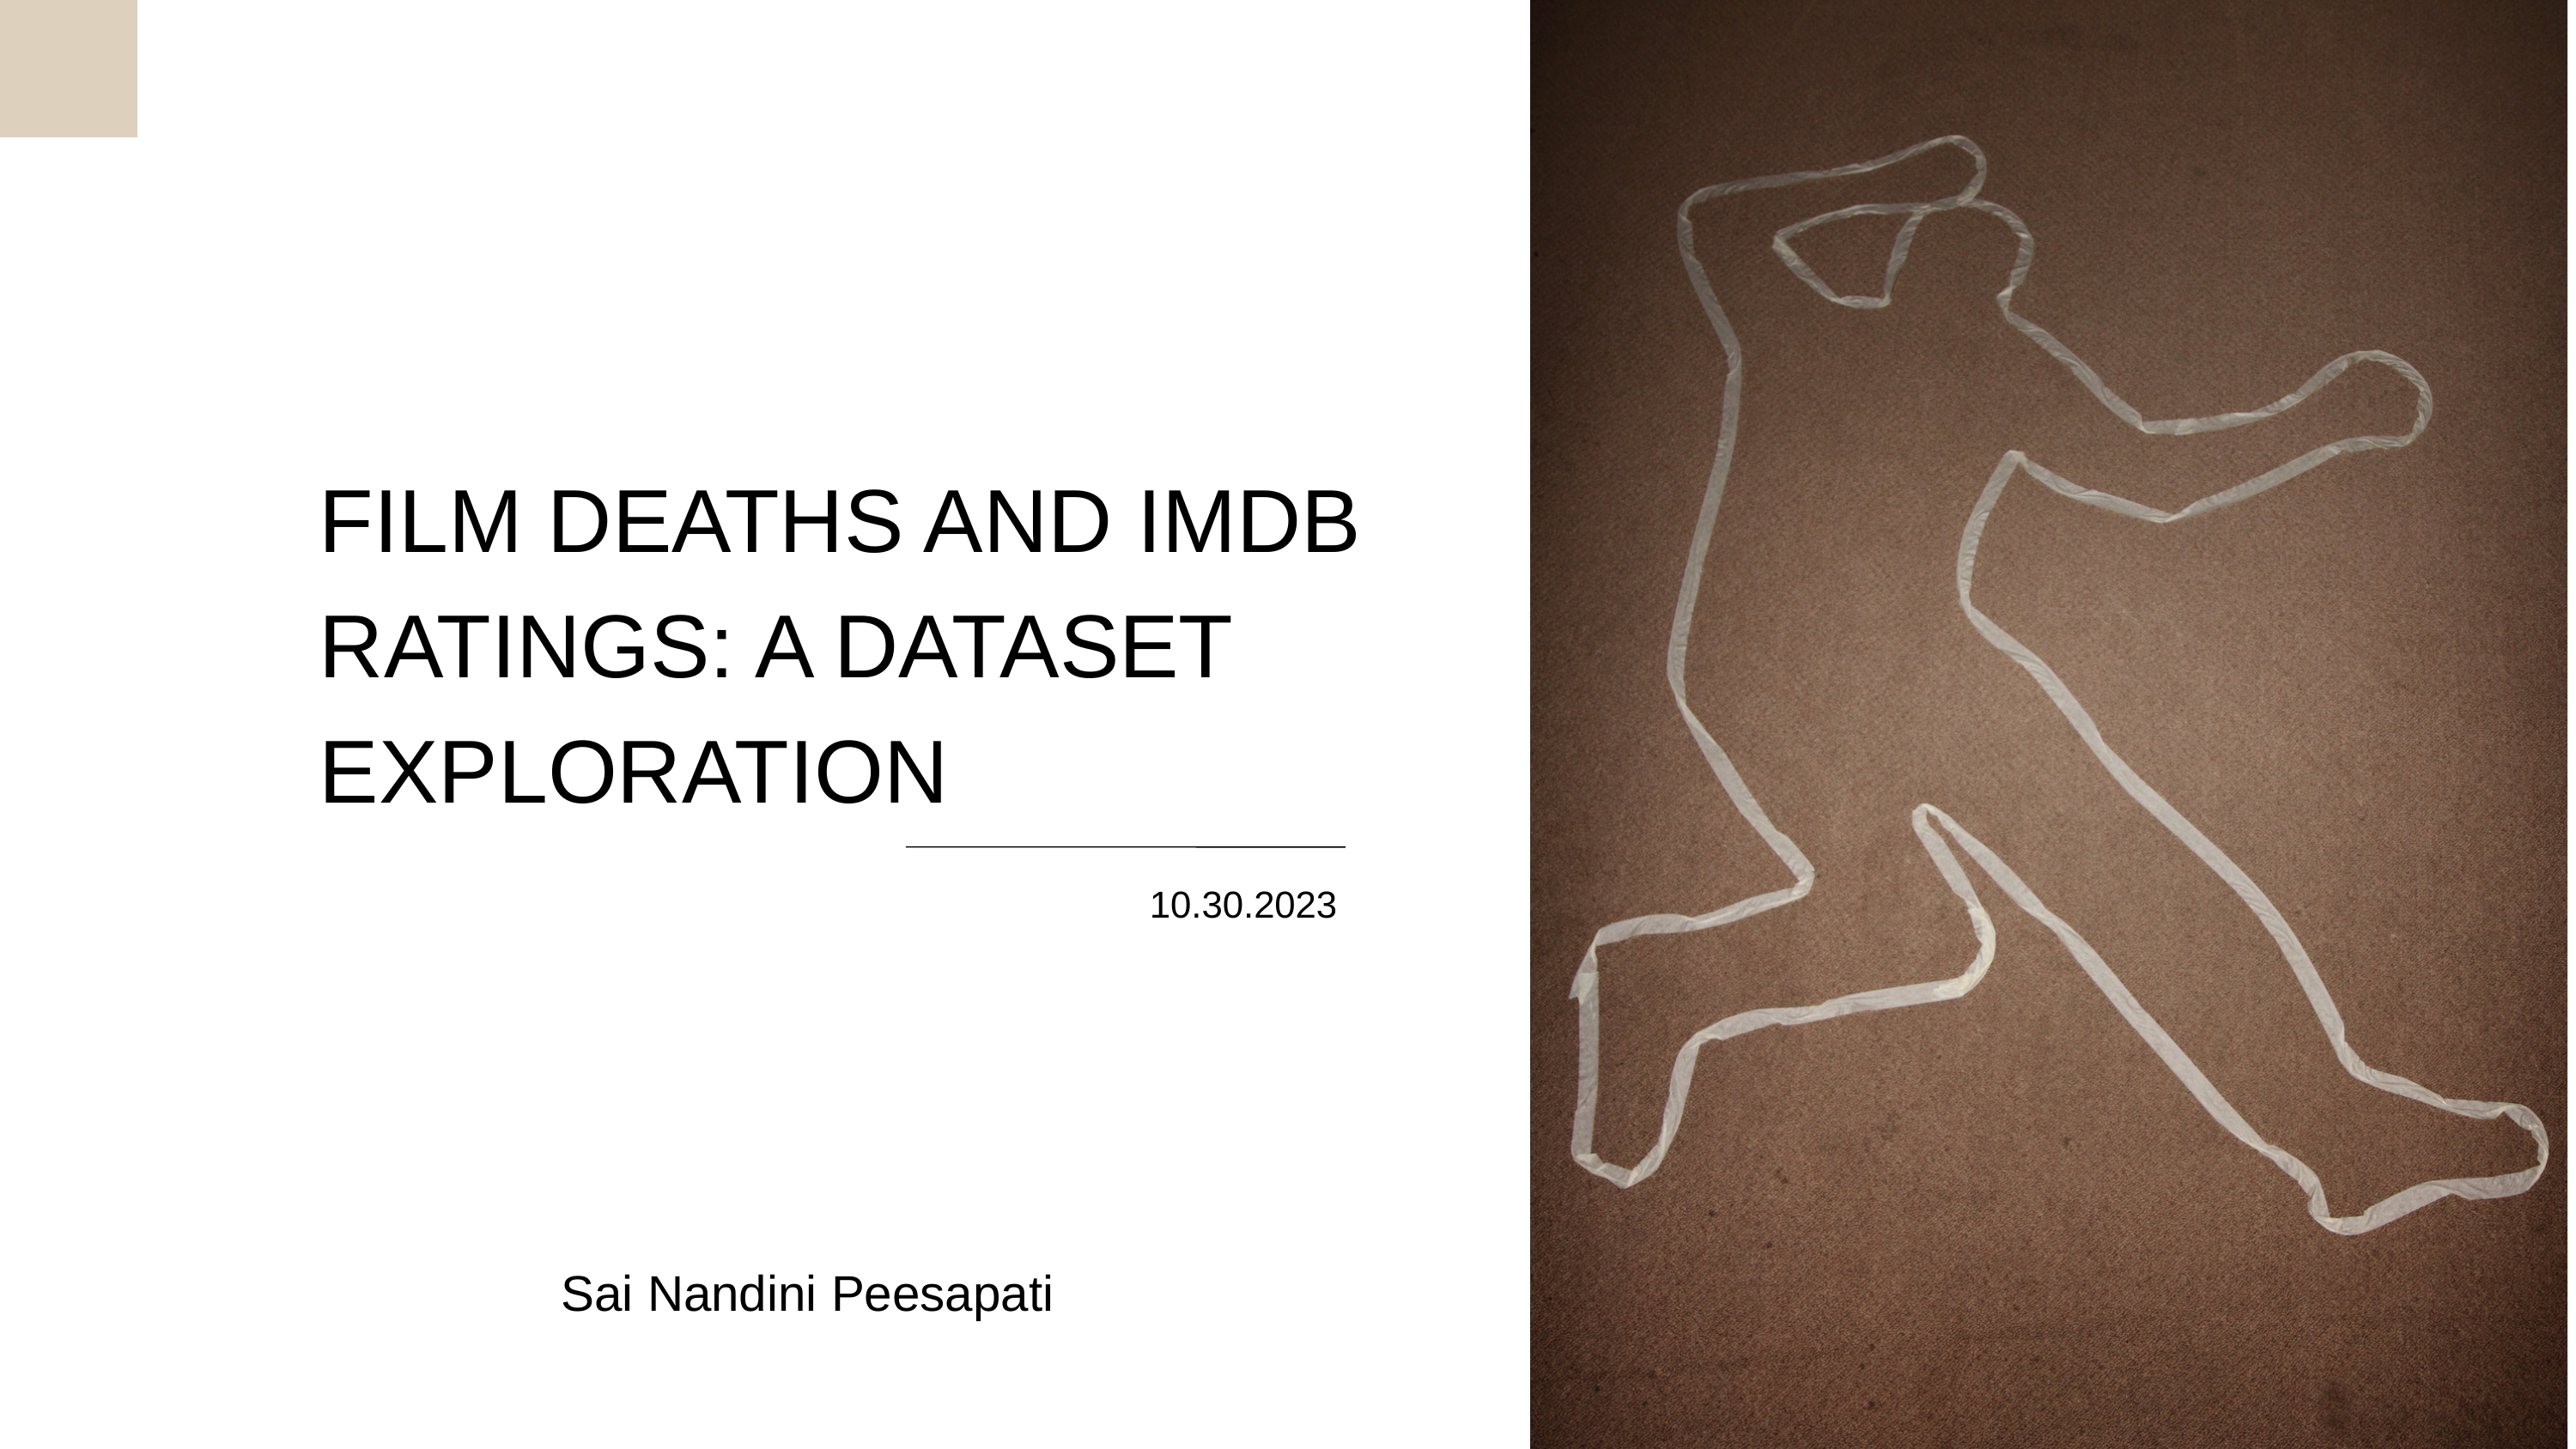

FILM DEATHS AND IMDB RATINGS: A DATASET EXPLORATION

10.30.2023
Sai Nandini Peesapati